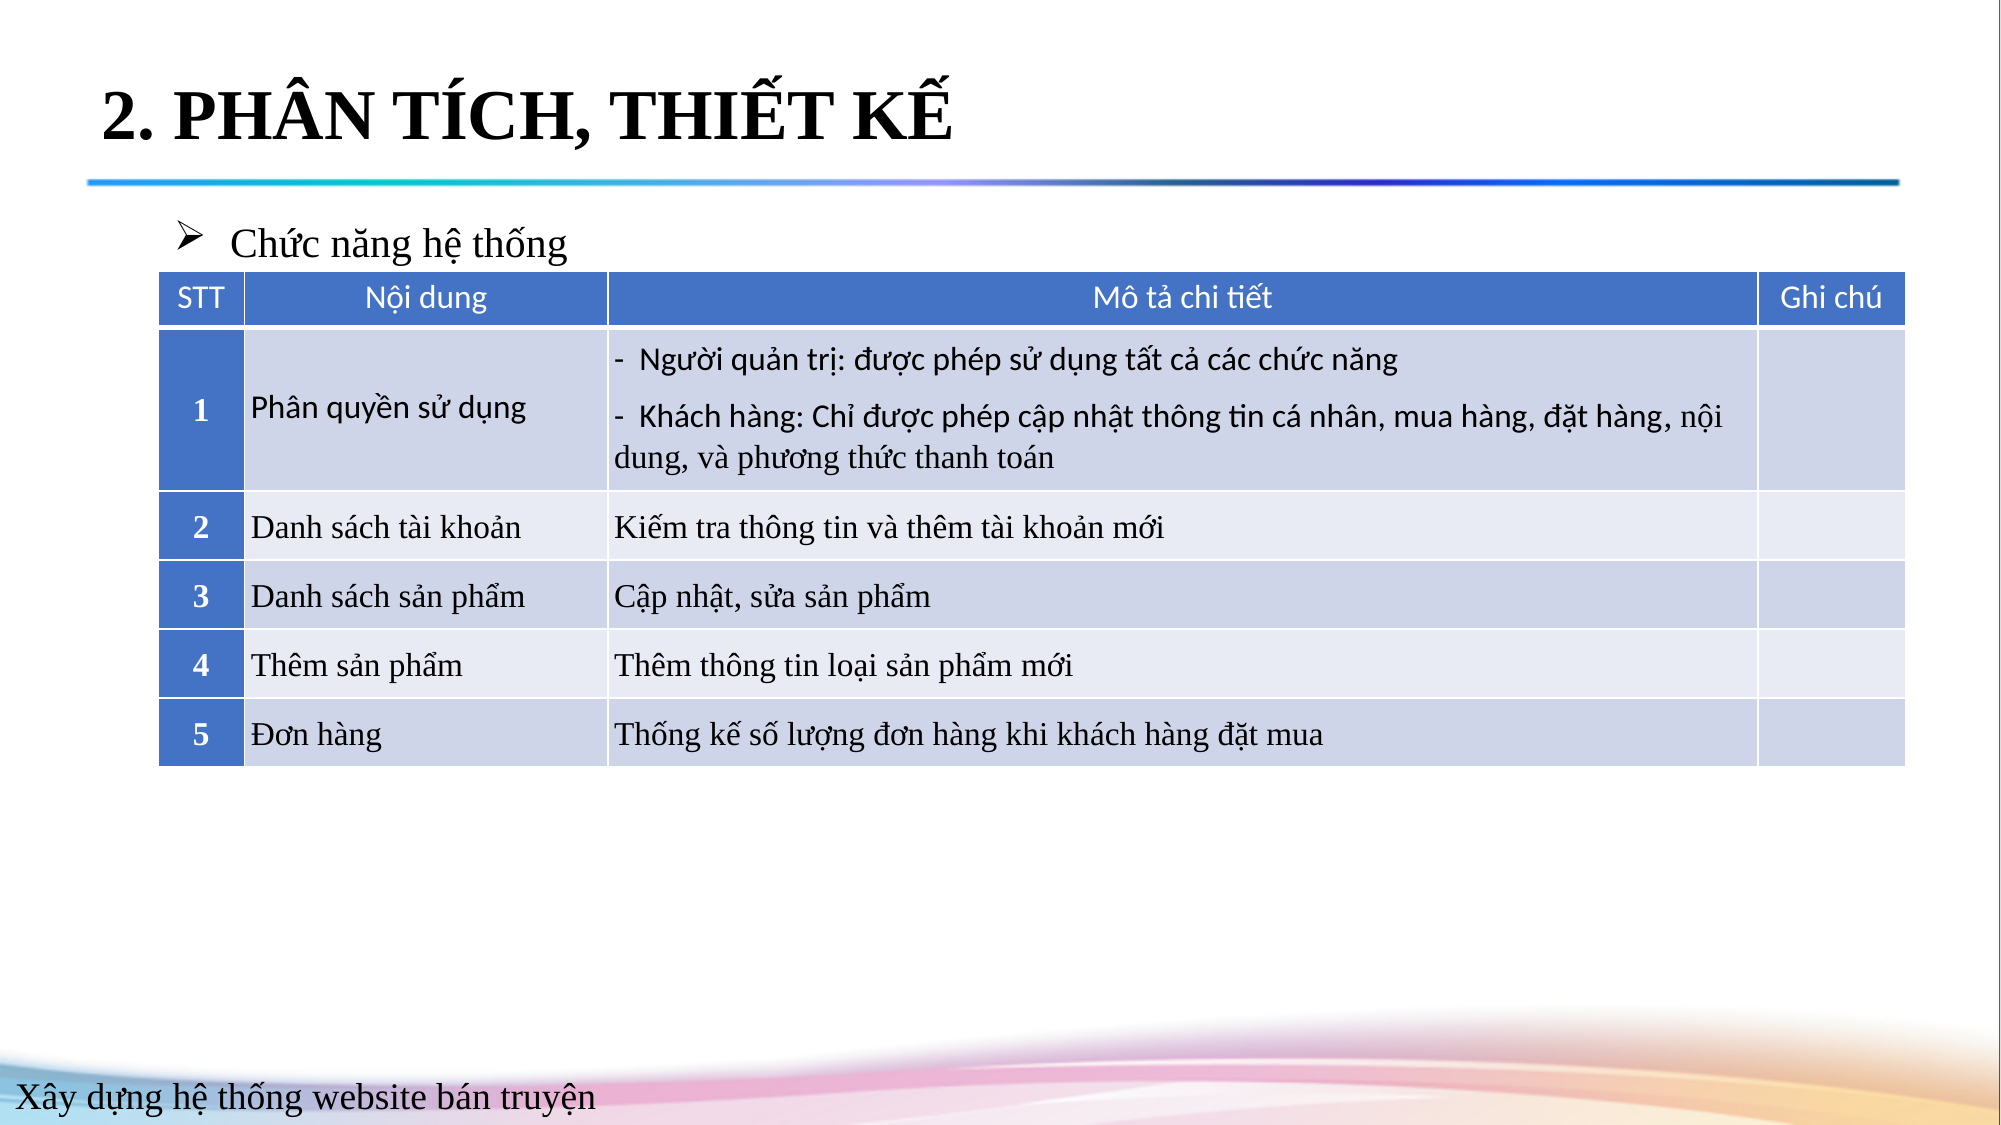

# 2. PHÂN TÍCH, THIẾT KẾ
Chức năng hệ thống
| STT | Nội dung | Mô tả chi tiết | Ghi chú |
| --- | --- | --- | --- |
| 1 | Phân quyền sử dụng | -  Người quản trị: được phép sử dụng tất cả các chức năng -  Khách hàng: Chỉ được phép cập nhật thông tin cá nhân, mua hàng, đặt hàng, nội dung, và phương thức thanh toán |  |
| 2 | Danh sách tài khoản | Kiếm tra thông tin và thêm tài khoản mới |  |
| 3 | Danh sách sản phẩm | Cập nhật, sửa sản phẩm |  |
| 4 | Thêm sản phẩm | Thêm thông tin loại sản phẩm mới |  |
| 5 | Đơn hàng | Thống kế số lượng đơn hàng khi khách hàng đặt mua |  |
Xây dựng hệ thống website bán truyện